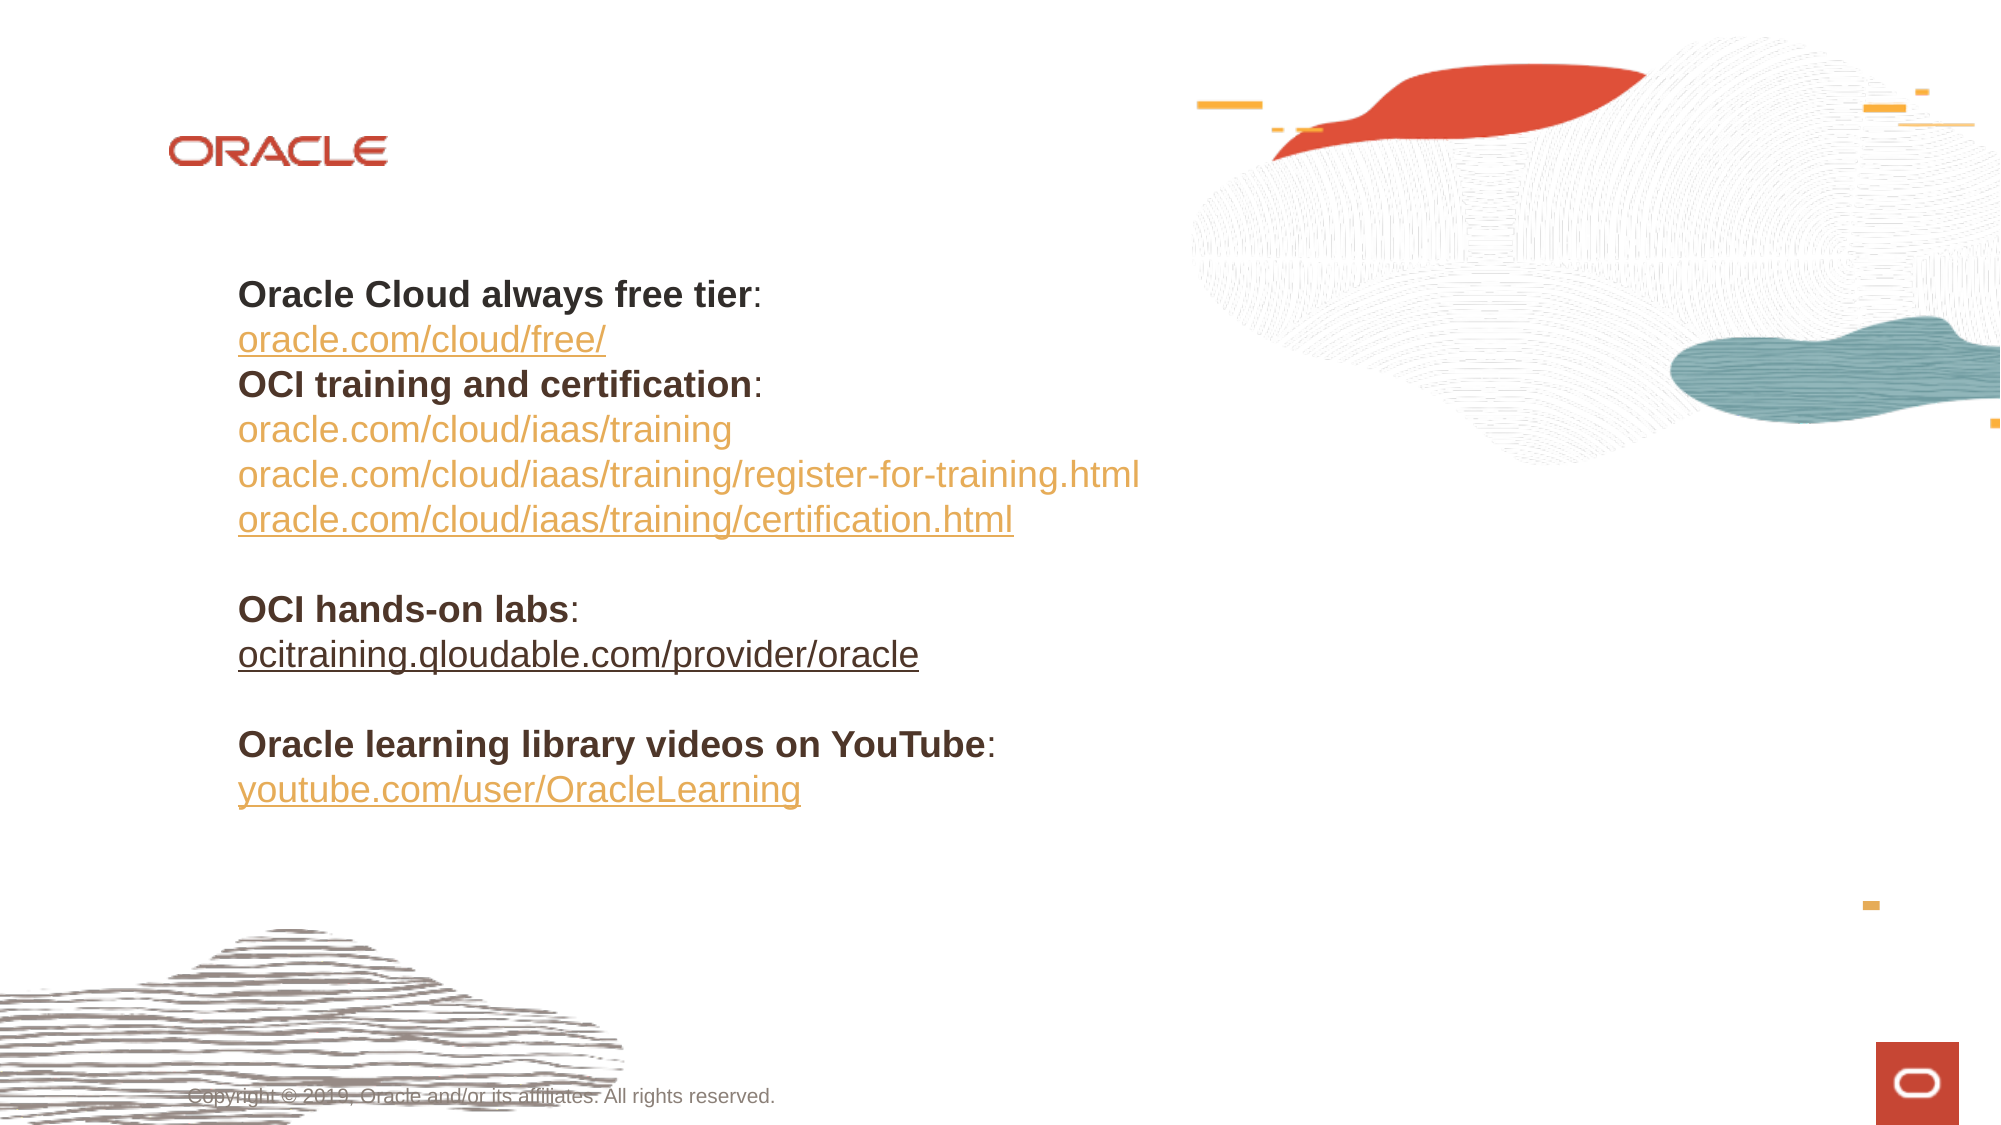

Oracle Cloud always free tier:
oracle.com/cloud/free/
OCI training and certification:
oracle.com/cloud/iaas/training
oracle.com/cloud/iaas/training/register-for-training.html
oracle.com/cloud/iaas/training/certification.html
OCI hands-on labs:
ocitraining.qloudable.com/provider/oracle
Oracle learning library videos on YouTube:
youtube.com/user/OracleLearning
Copyright © 2019, Oracle and/or its affiliates. All rights reserved.